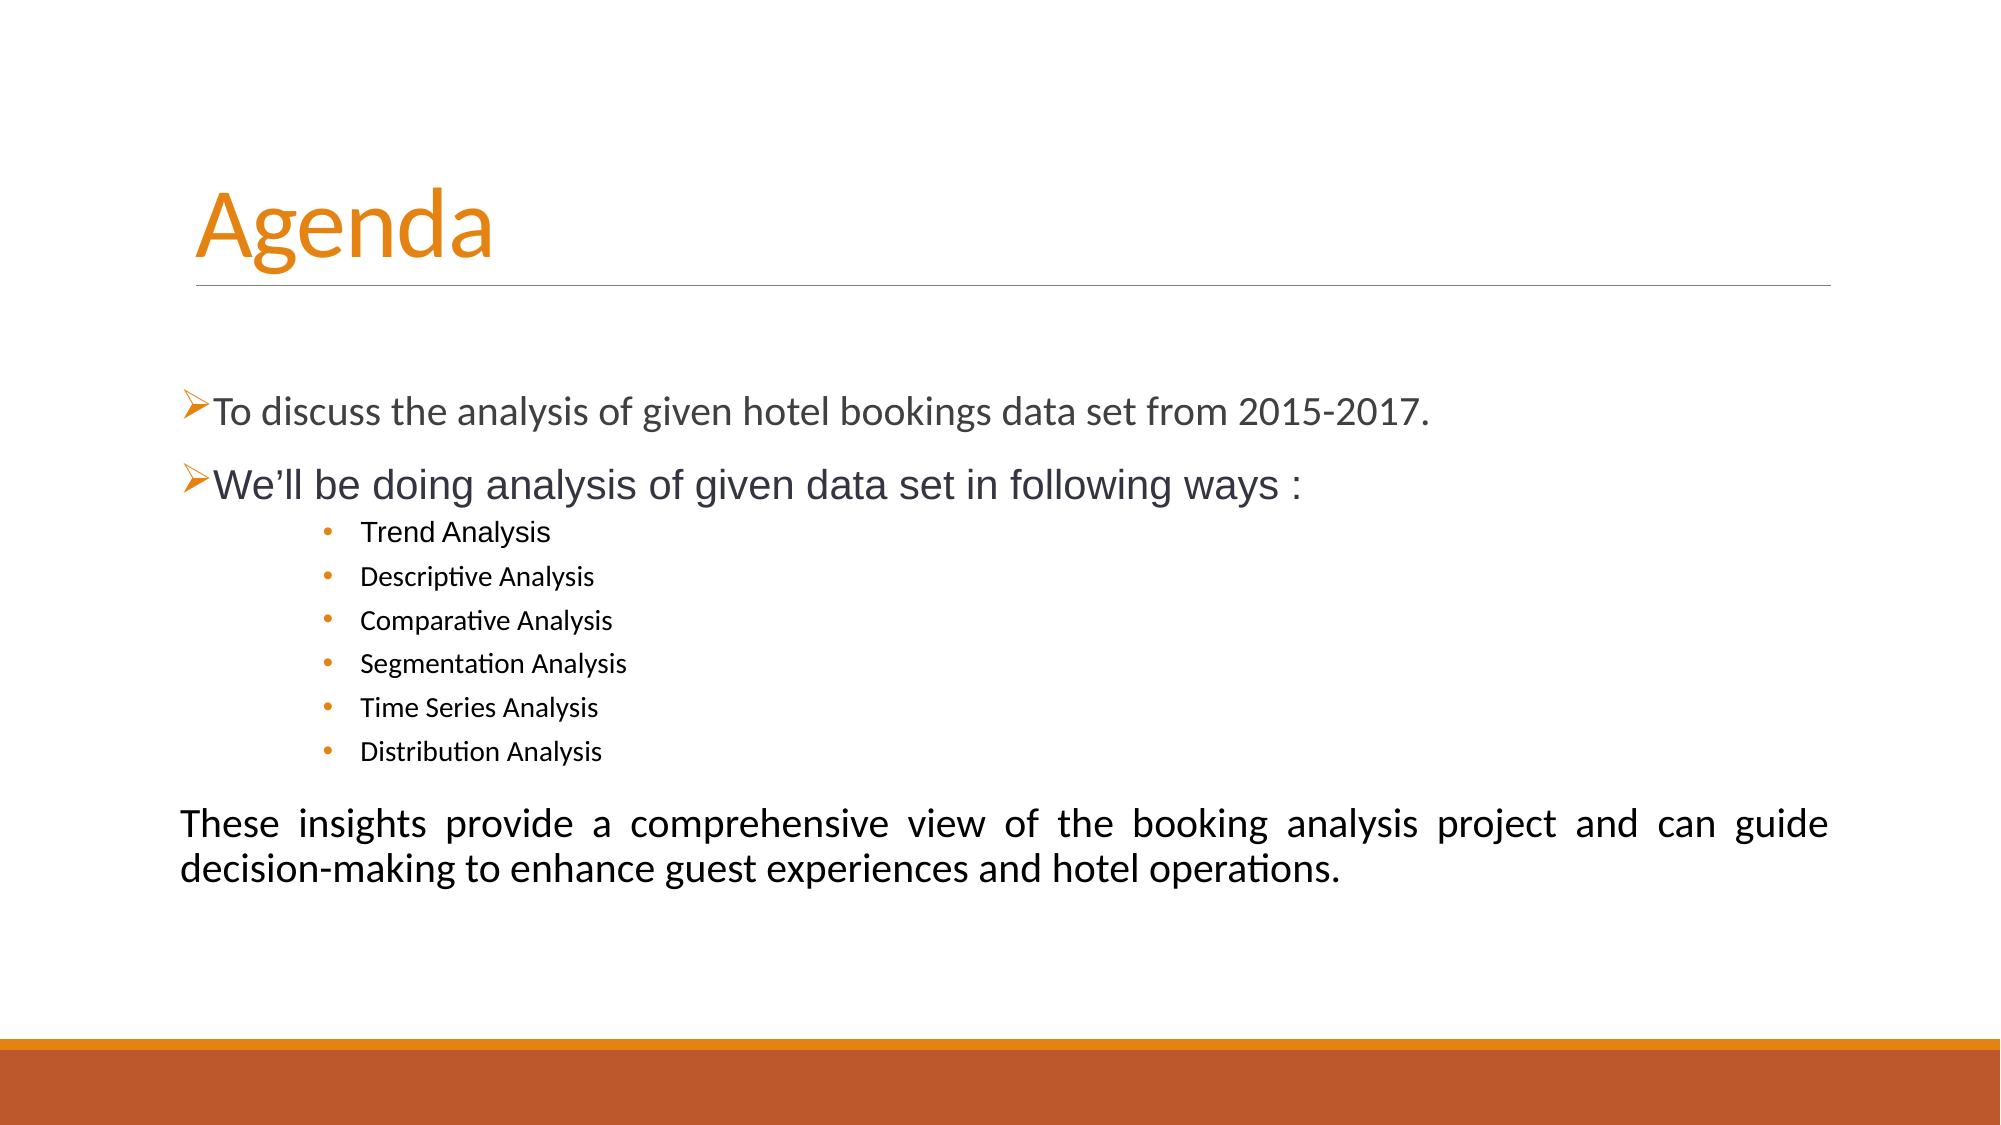

# Agenda

To discuss the analysis of given hotel bookings data set from 2015-2017.
We’ll be doing analysis of given data set in following ways :
Trend Analysis
Descriptive Analysis
Comparative Analysis
Segmentation Analysis
Time Series Analysis
Distribution Analysis
These insights provide a comprehensive view of the booking analysis project and can guide decision-making to enhance guest experiences and hotel operations.